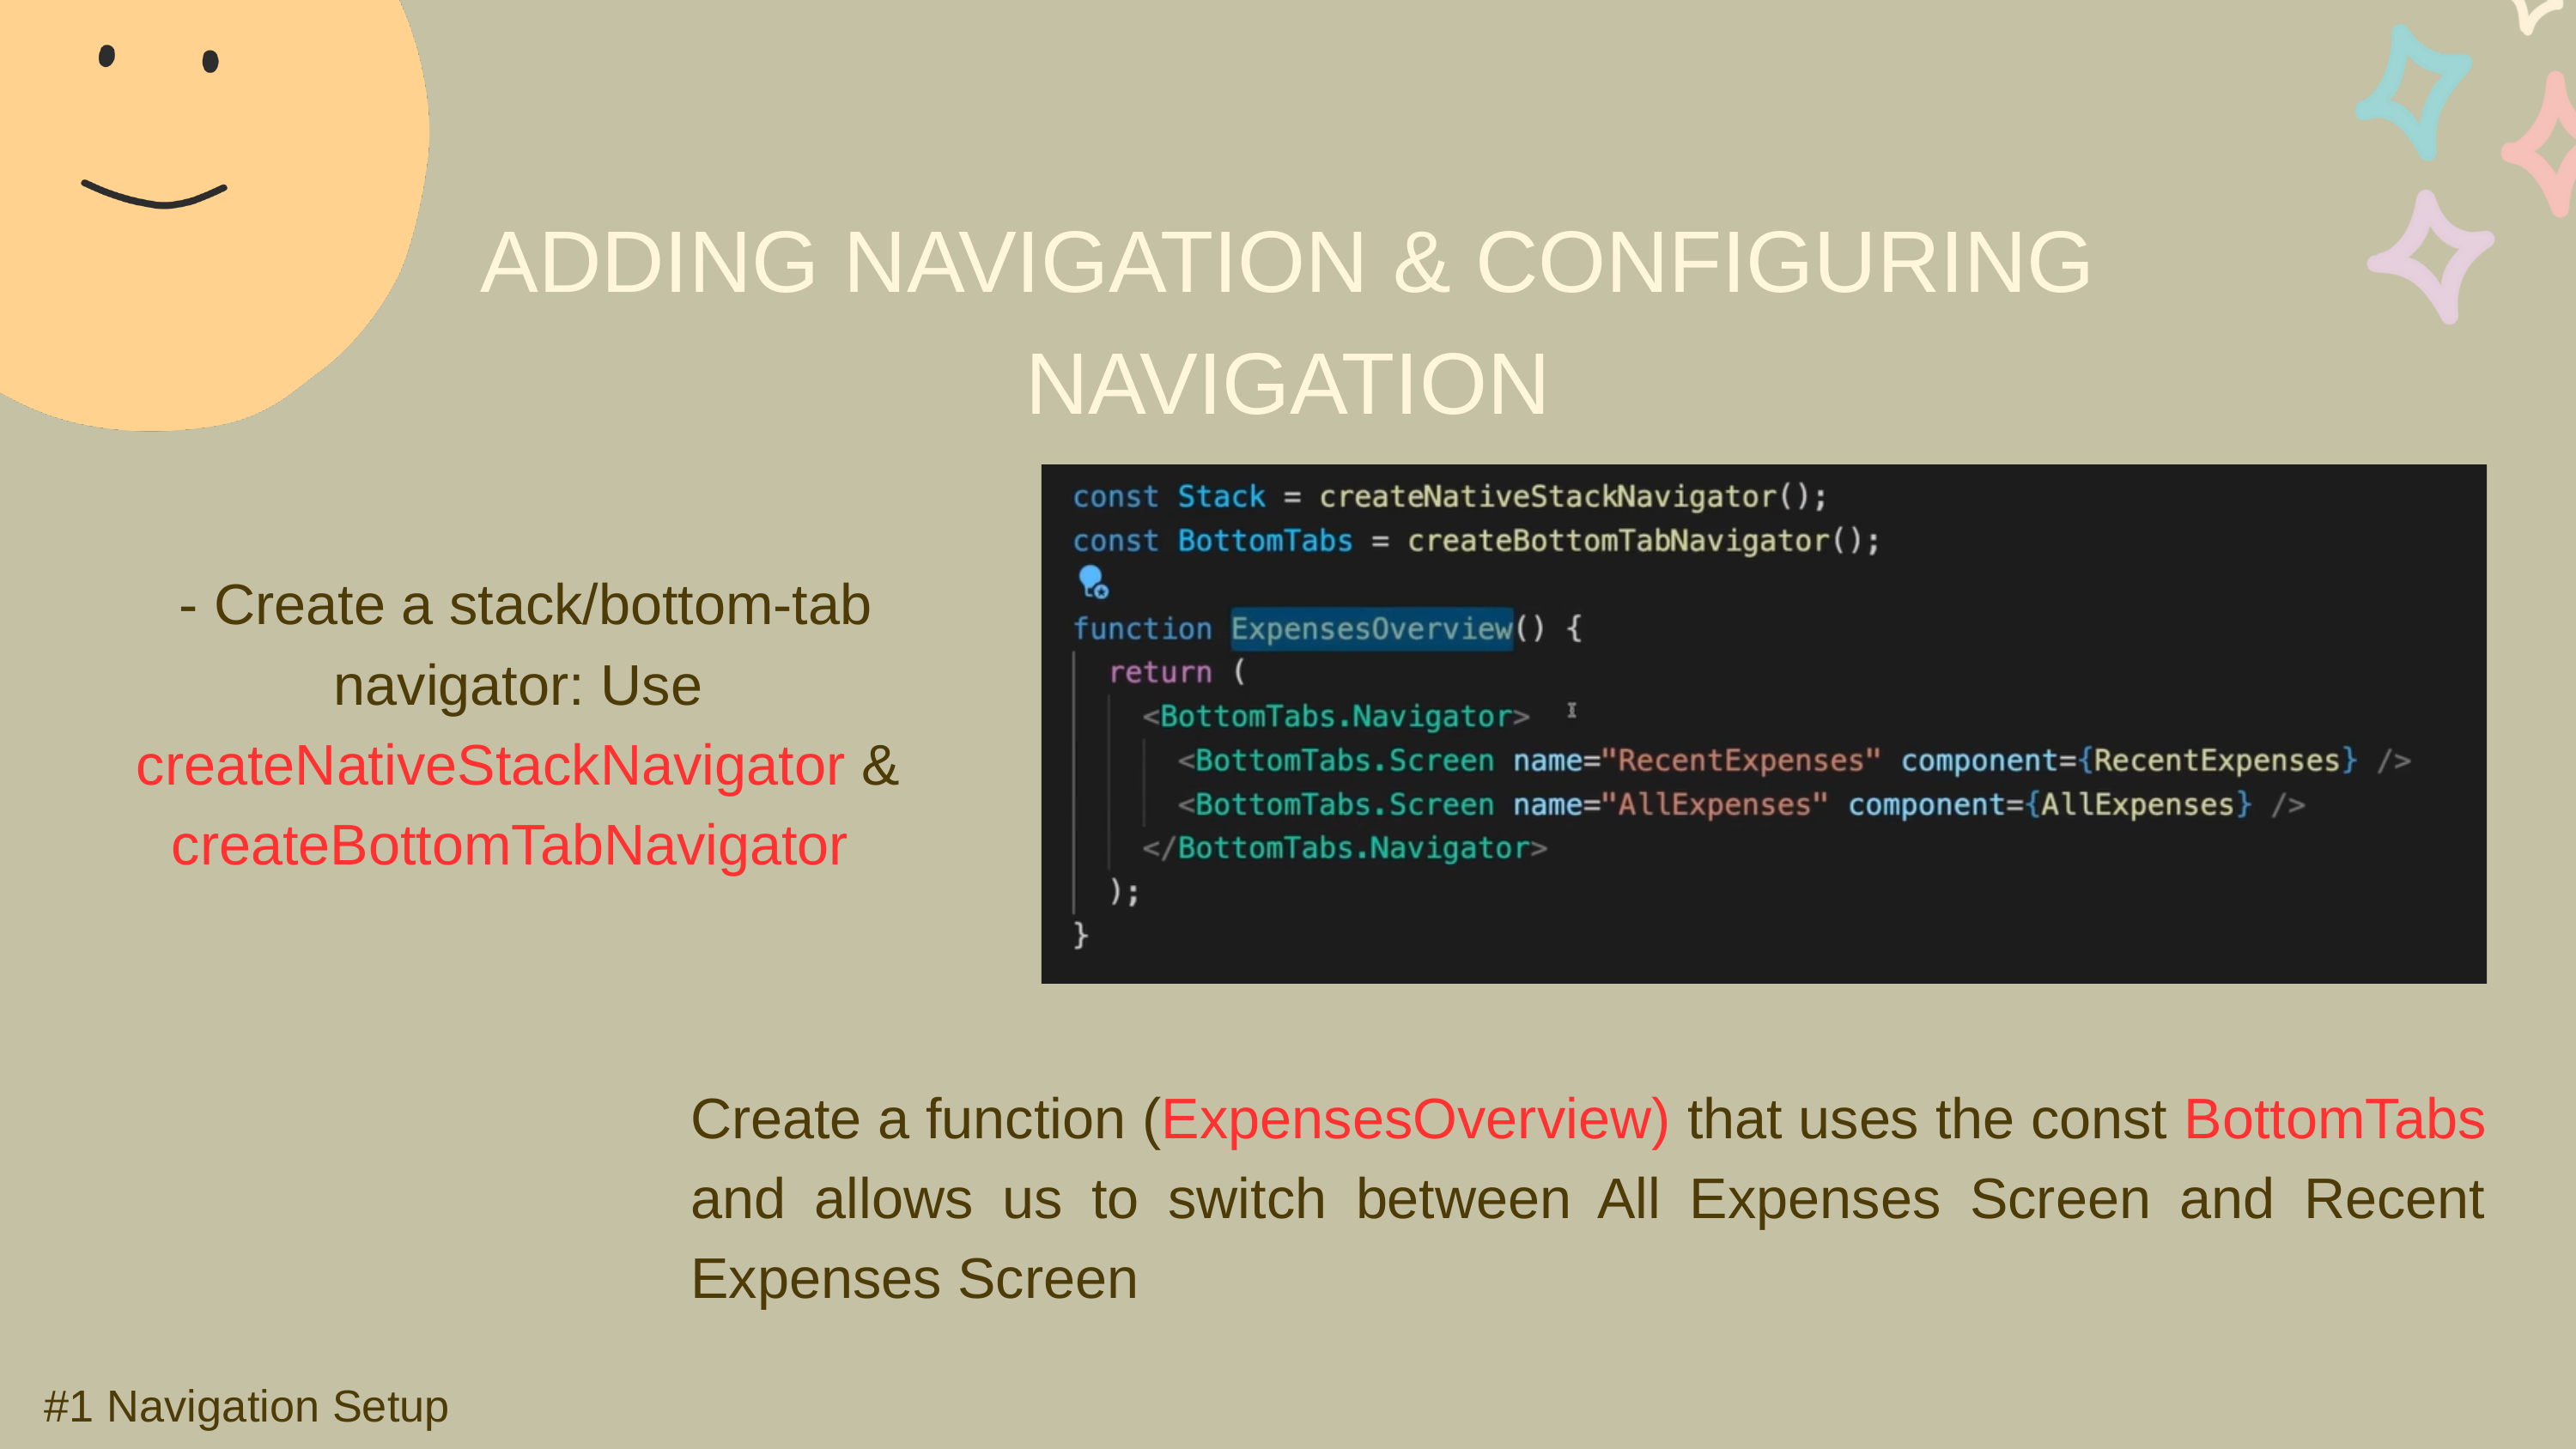

ADDING NAVIGATION & CONFIGURING NAVIGATION

 - Create a stack/bottom-tab navigator: Use createNativeStackNavigator & createBottomTabNavigator

Create a function (ExpensesOverview) that uses the const BottomTabs and allows us to switch between All Expenses Screen and Recent Expenses Screen
#1 Navigation Setup